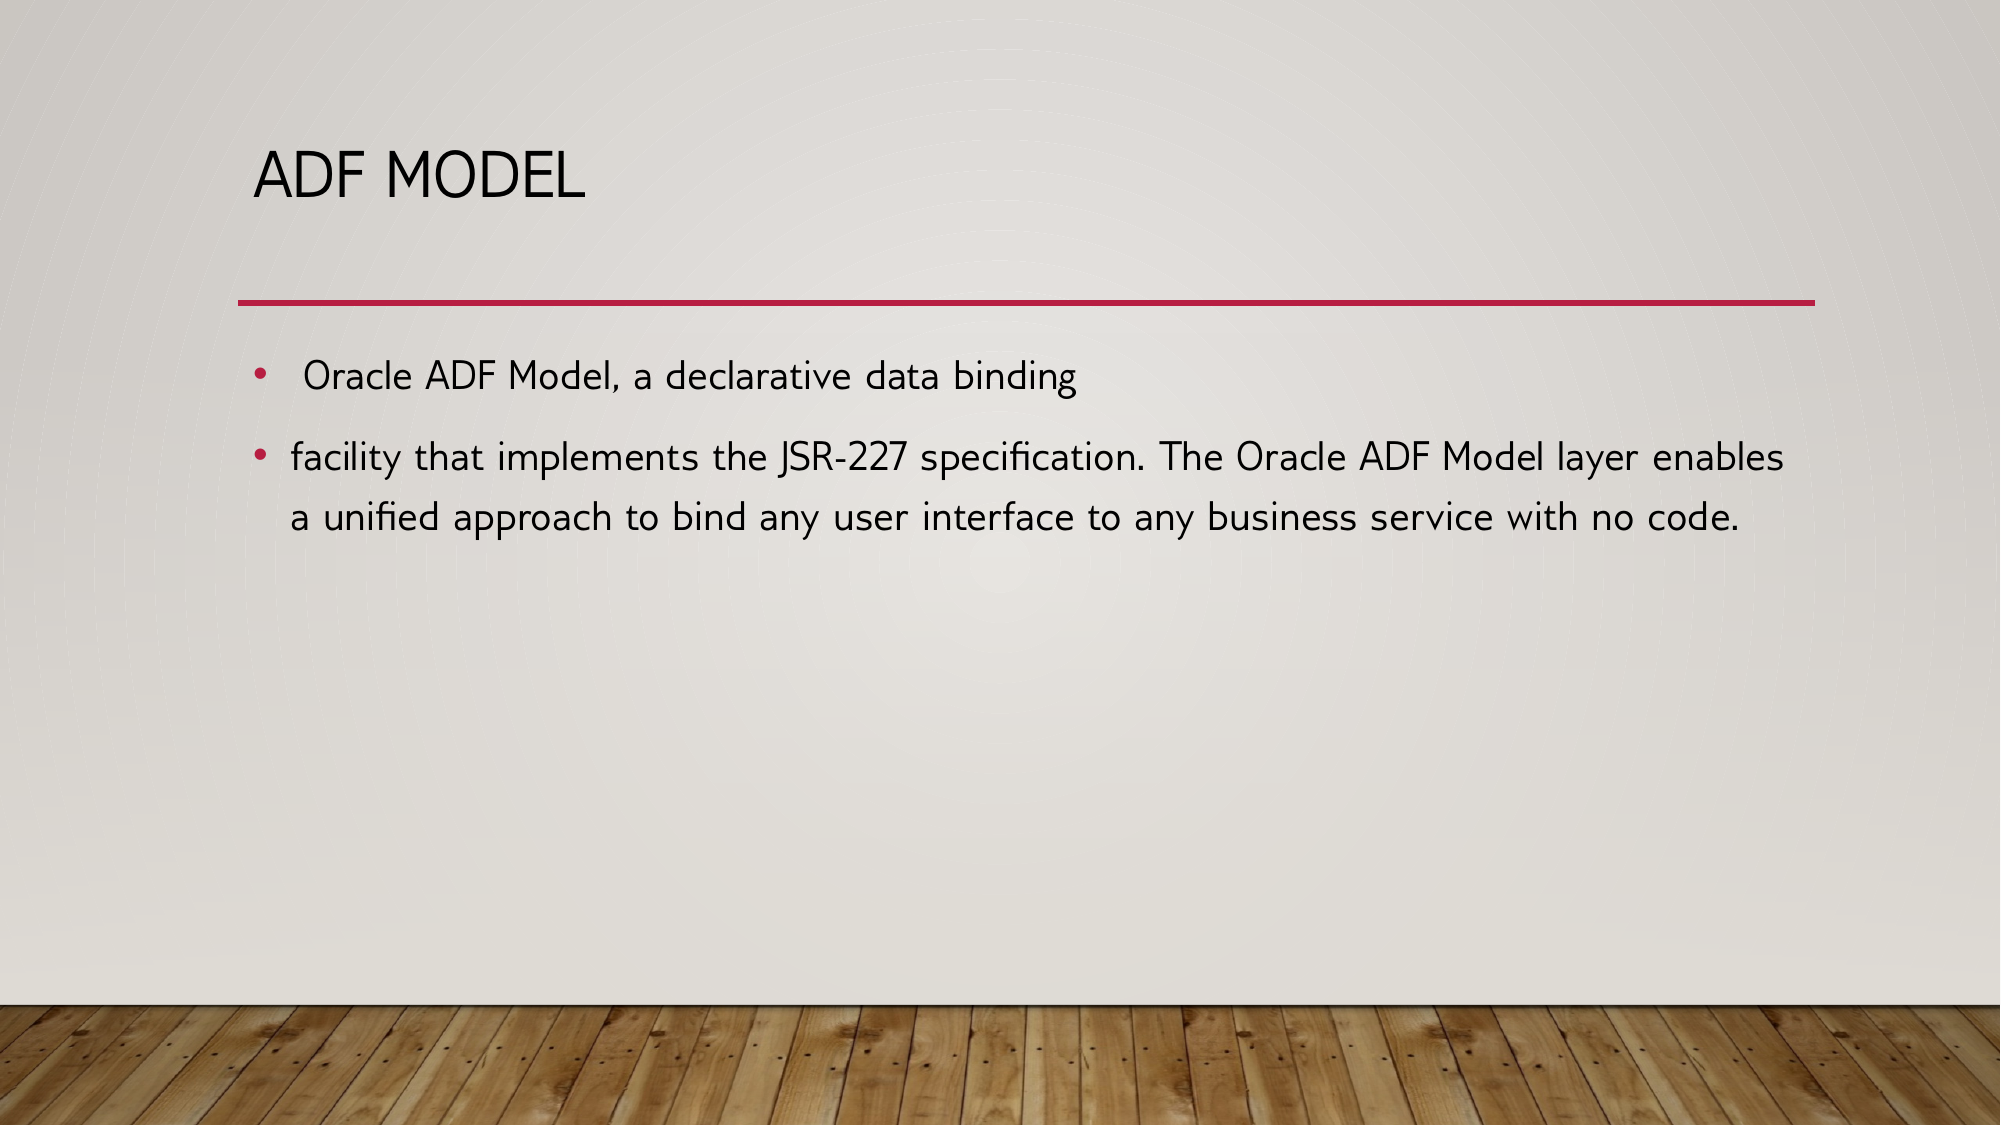

# ADF Model
 Oracle ADF Model, a declarative data binding
facility that implements the JSR-227 specification. The Oracle ADF Model layer enables a unified approach to bind any user interface to any business service with no code.